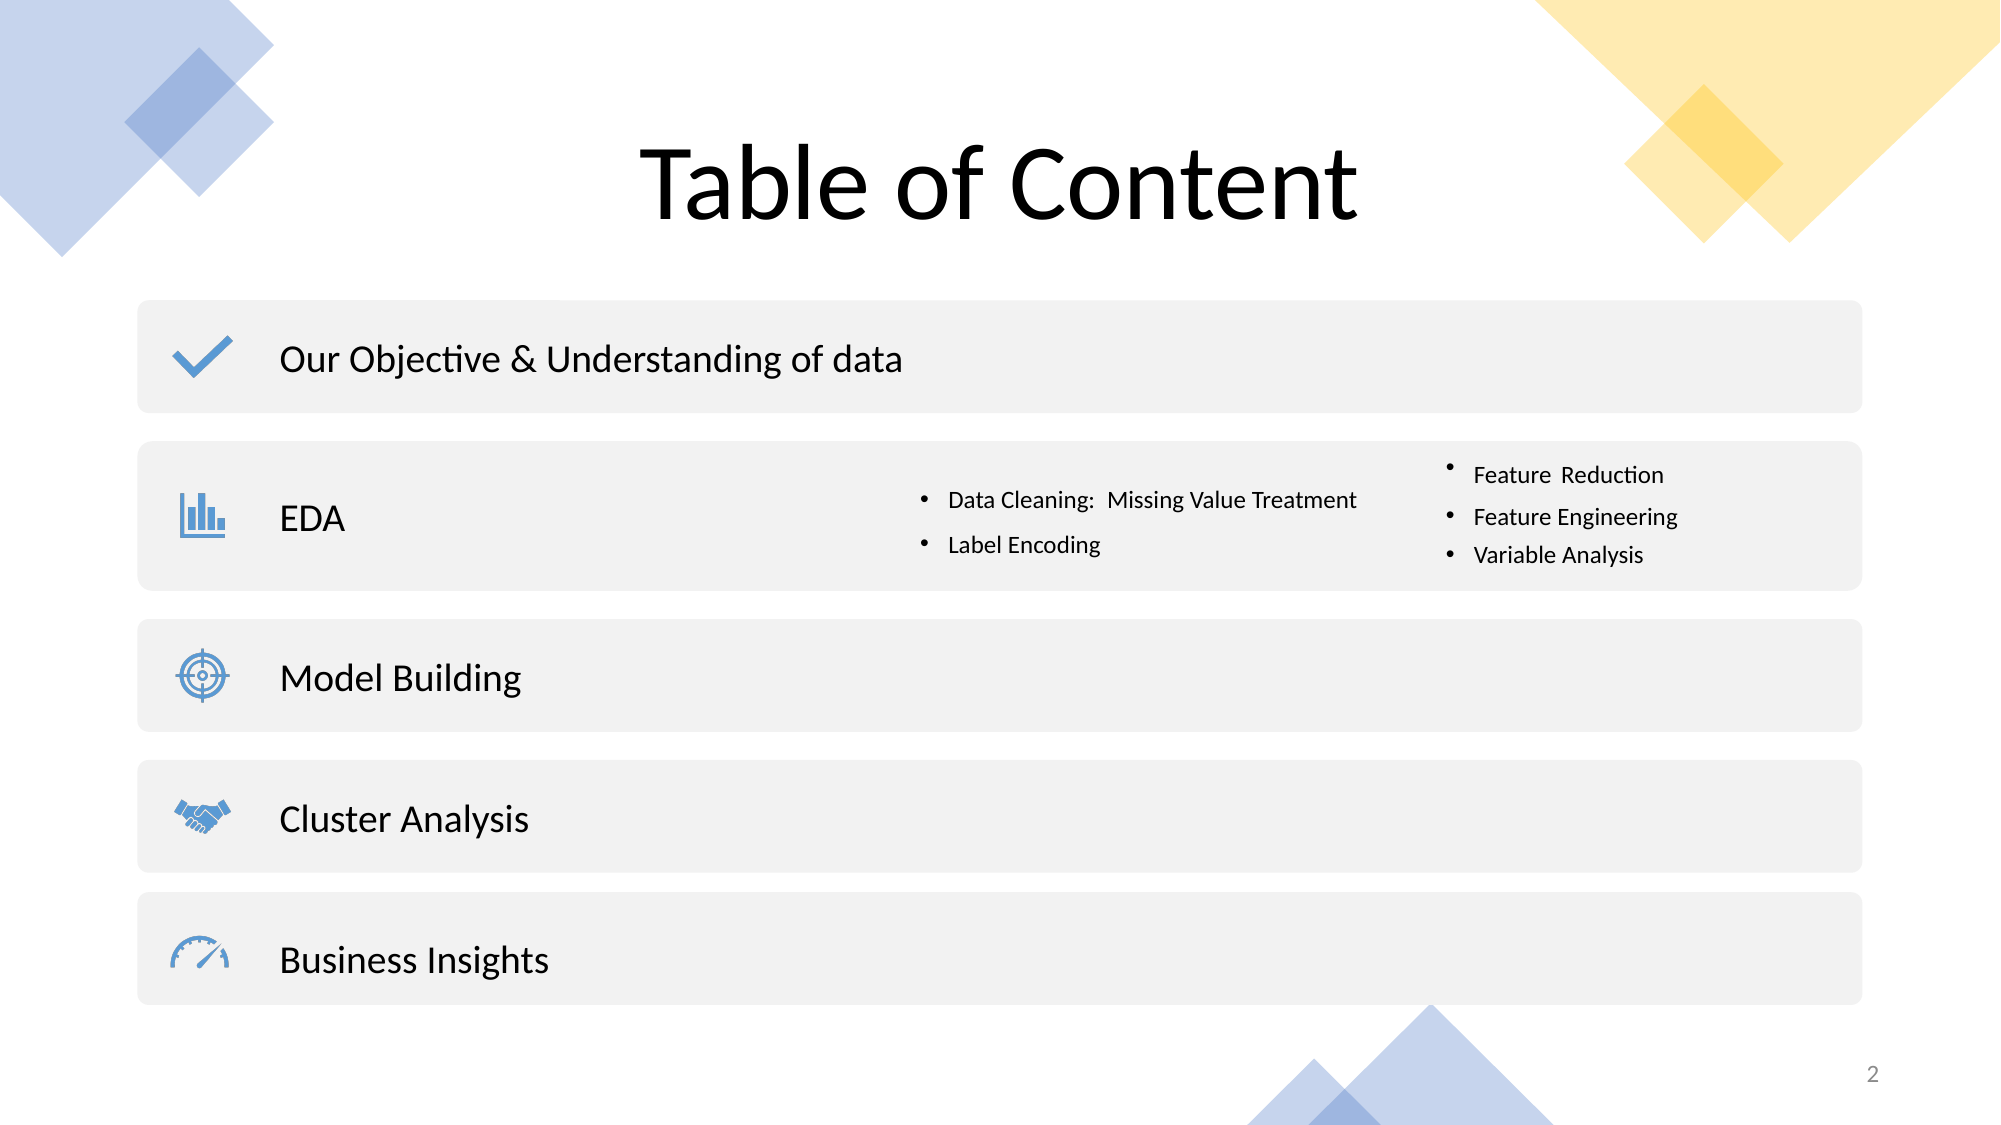

# Table of Content

Our Objective & Understanding of data
EDA

Model Building
Cluster Analysis
Business Insights
Feature Reduction
Feature Engineering
Variable Analysis
Data Cleaning:  Missing Value Treatment
Label Encoding

2